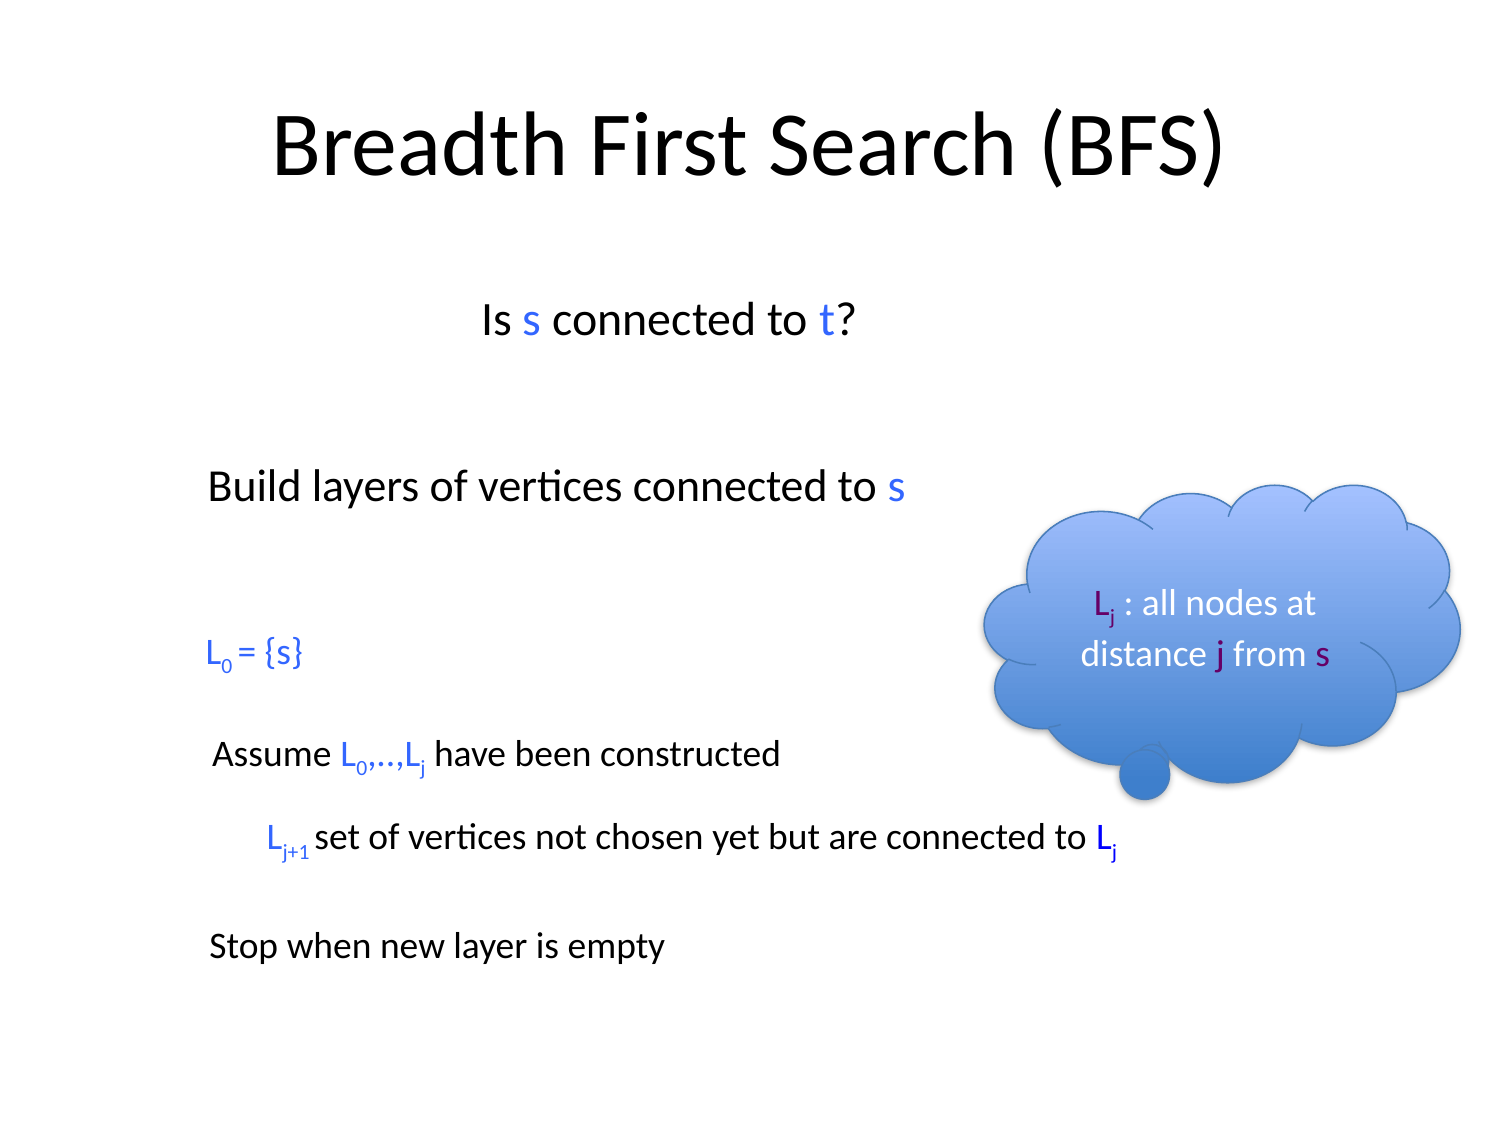

# Breadth First Search (BFS)
Is s connected to t?
Build layers of vertices connected to s
Lj : all nodes at distance j from s
L0 = {s}
Assume L0,..,Lj have been constructed
Lj+1 set of vertices not chosen yet but are connected to Lj
Stop when new layer is empty